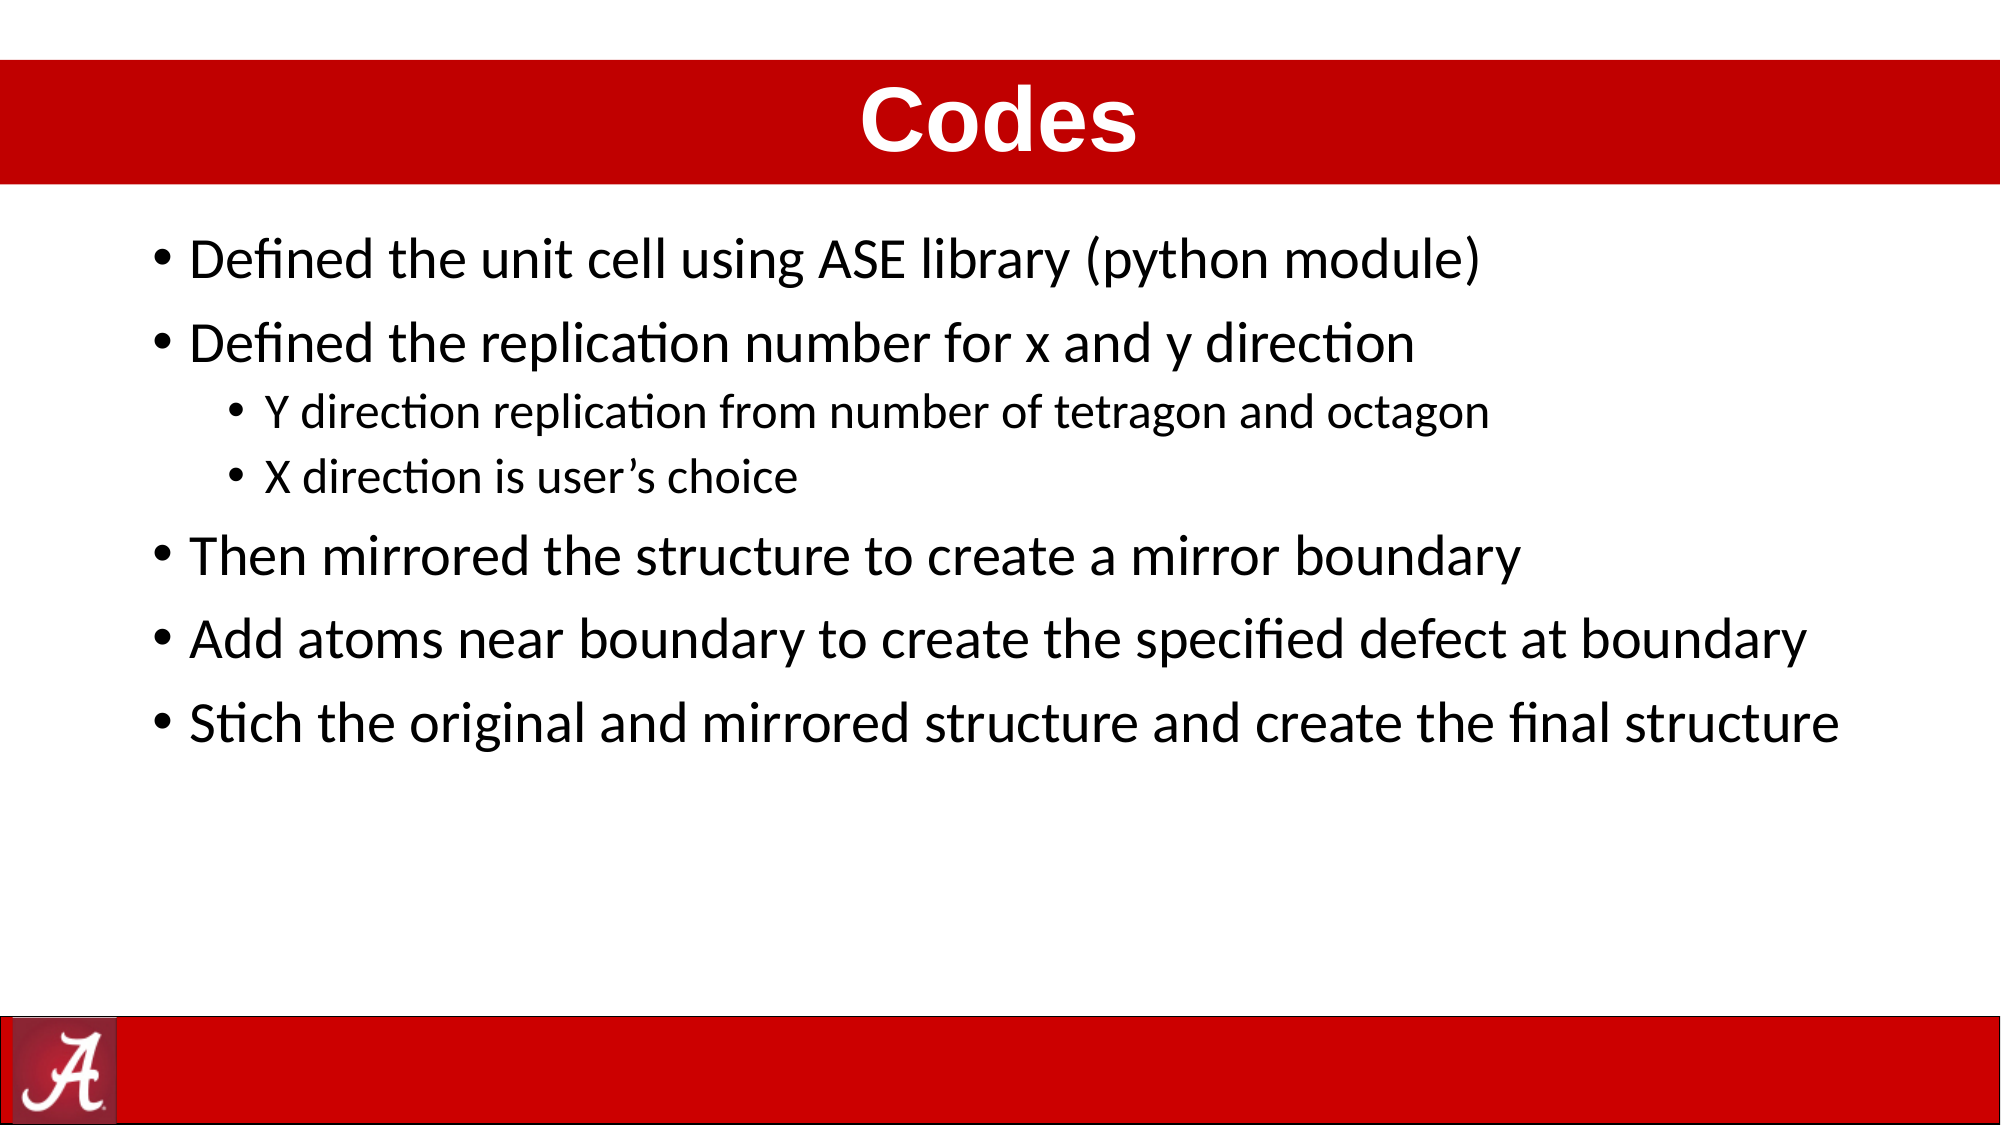

# Codes
Defined the unit cell using ASE library (python module)
Defined the replication number for x and y direction
Y direction replication from number of tetragon and octagon
X direction is user’s choice
Then mirrored the structure to create a mirror boundary
Add atoms near boundary to create the specified defect at boundary
Stich the original and mirrored structure and create the final structure